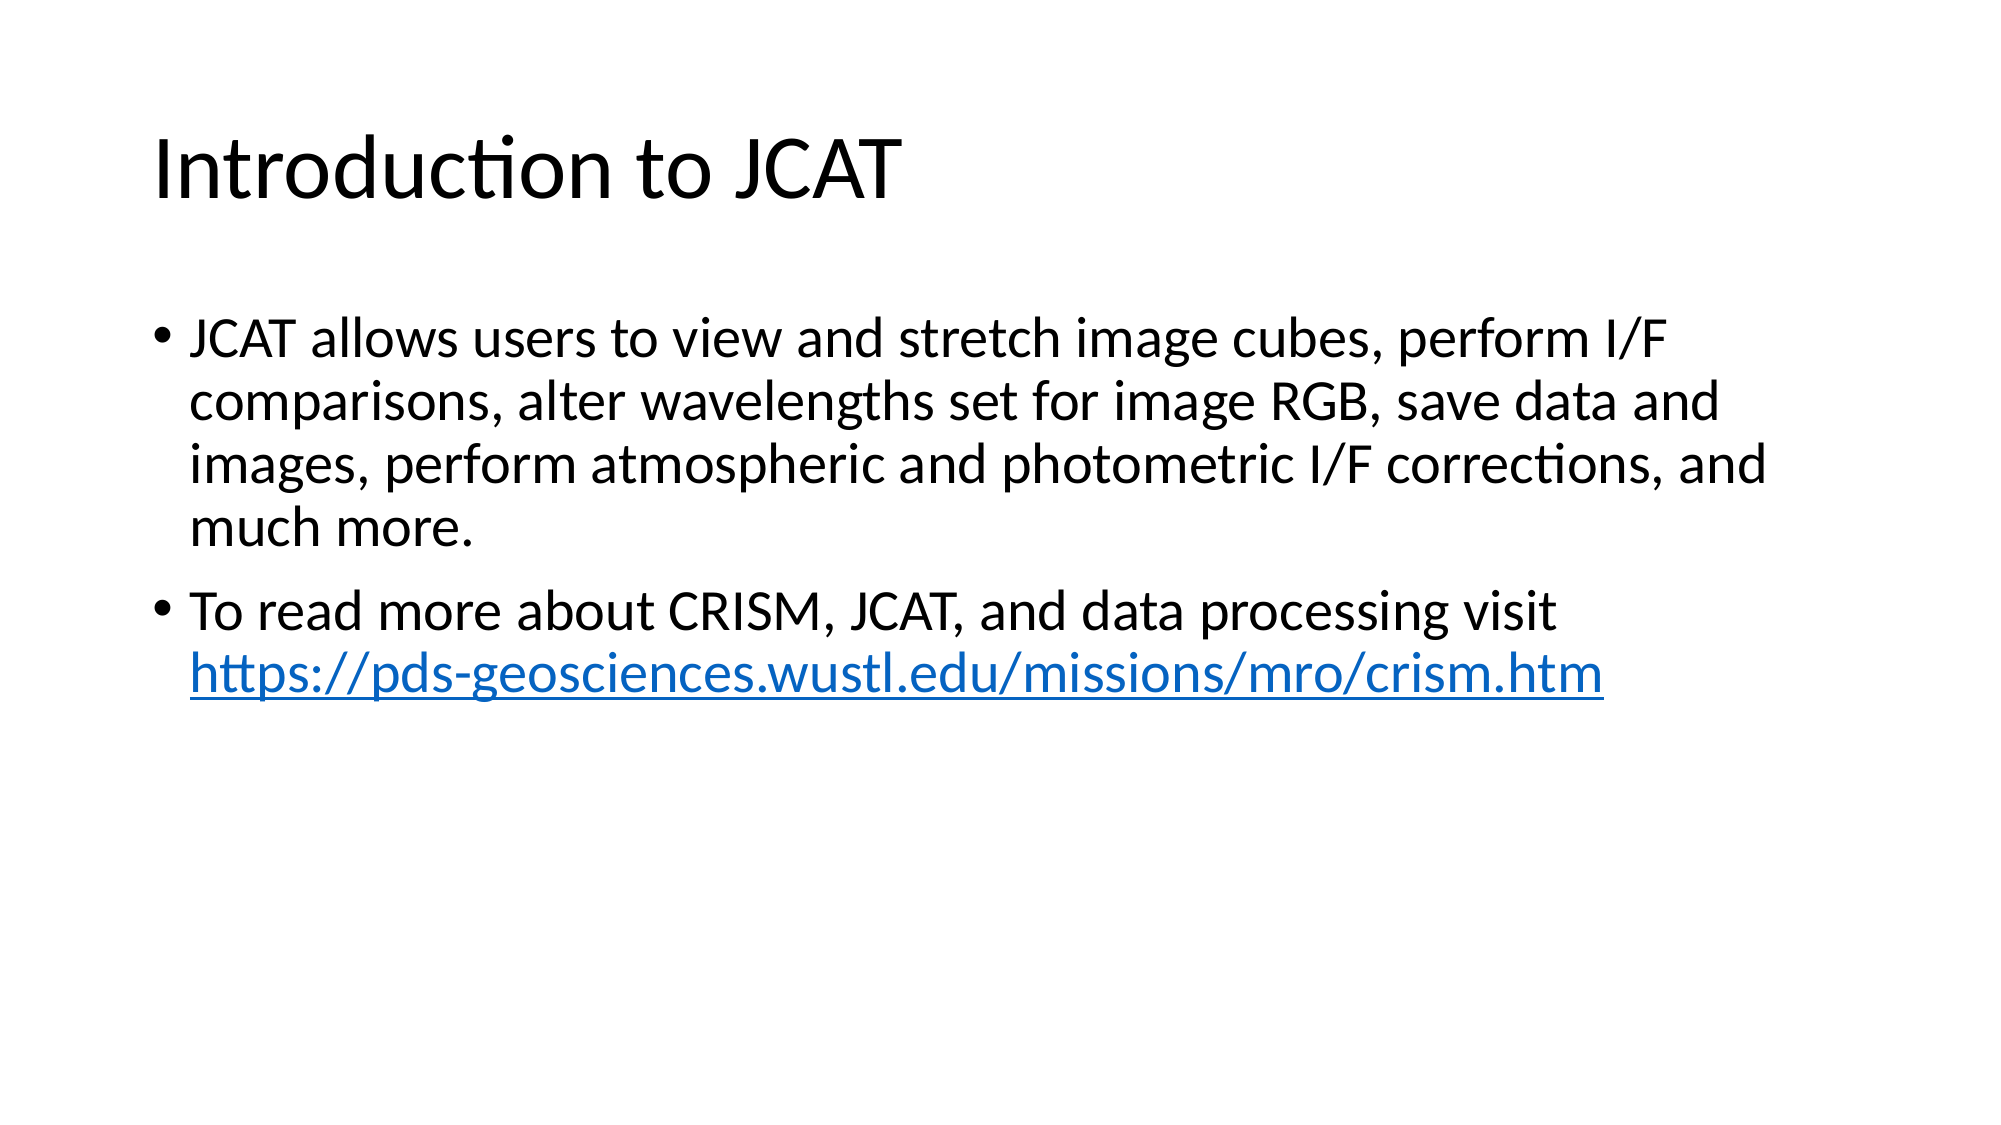

# Introduction to JCAT
JCAT allows users to view and stretch image cubes, perform I/F comparisons, alter wavelengths set for image RGB, save data and images, perform atmospheric and photometric I/F corrections, and much more.
To read more about CRISM, JCAT, and data processing visit https://pds-geosciences.wustl.edu/missions/mro/crism.htm